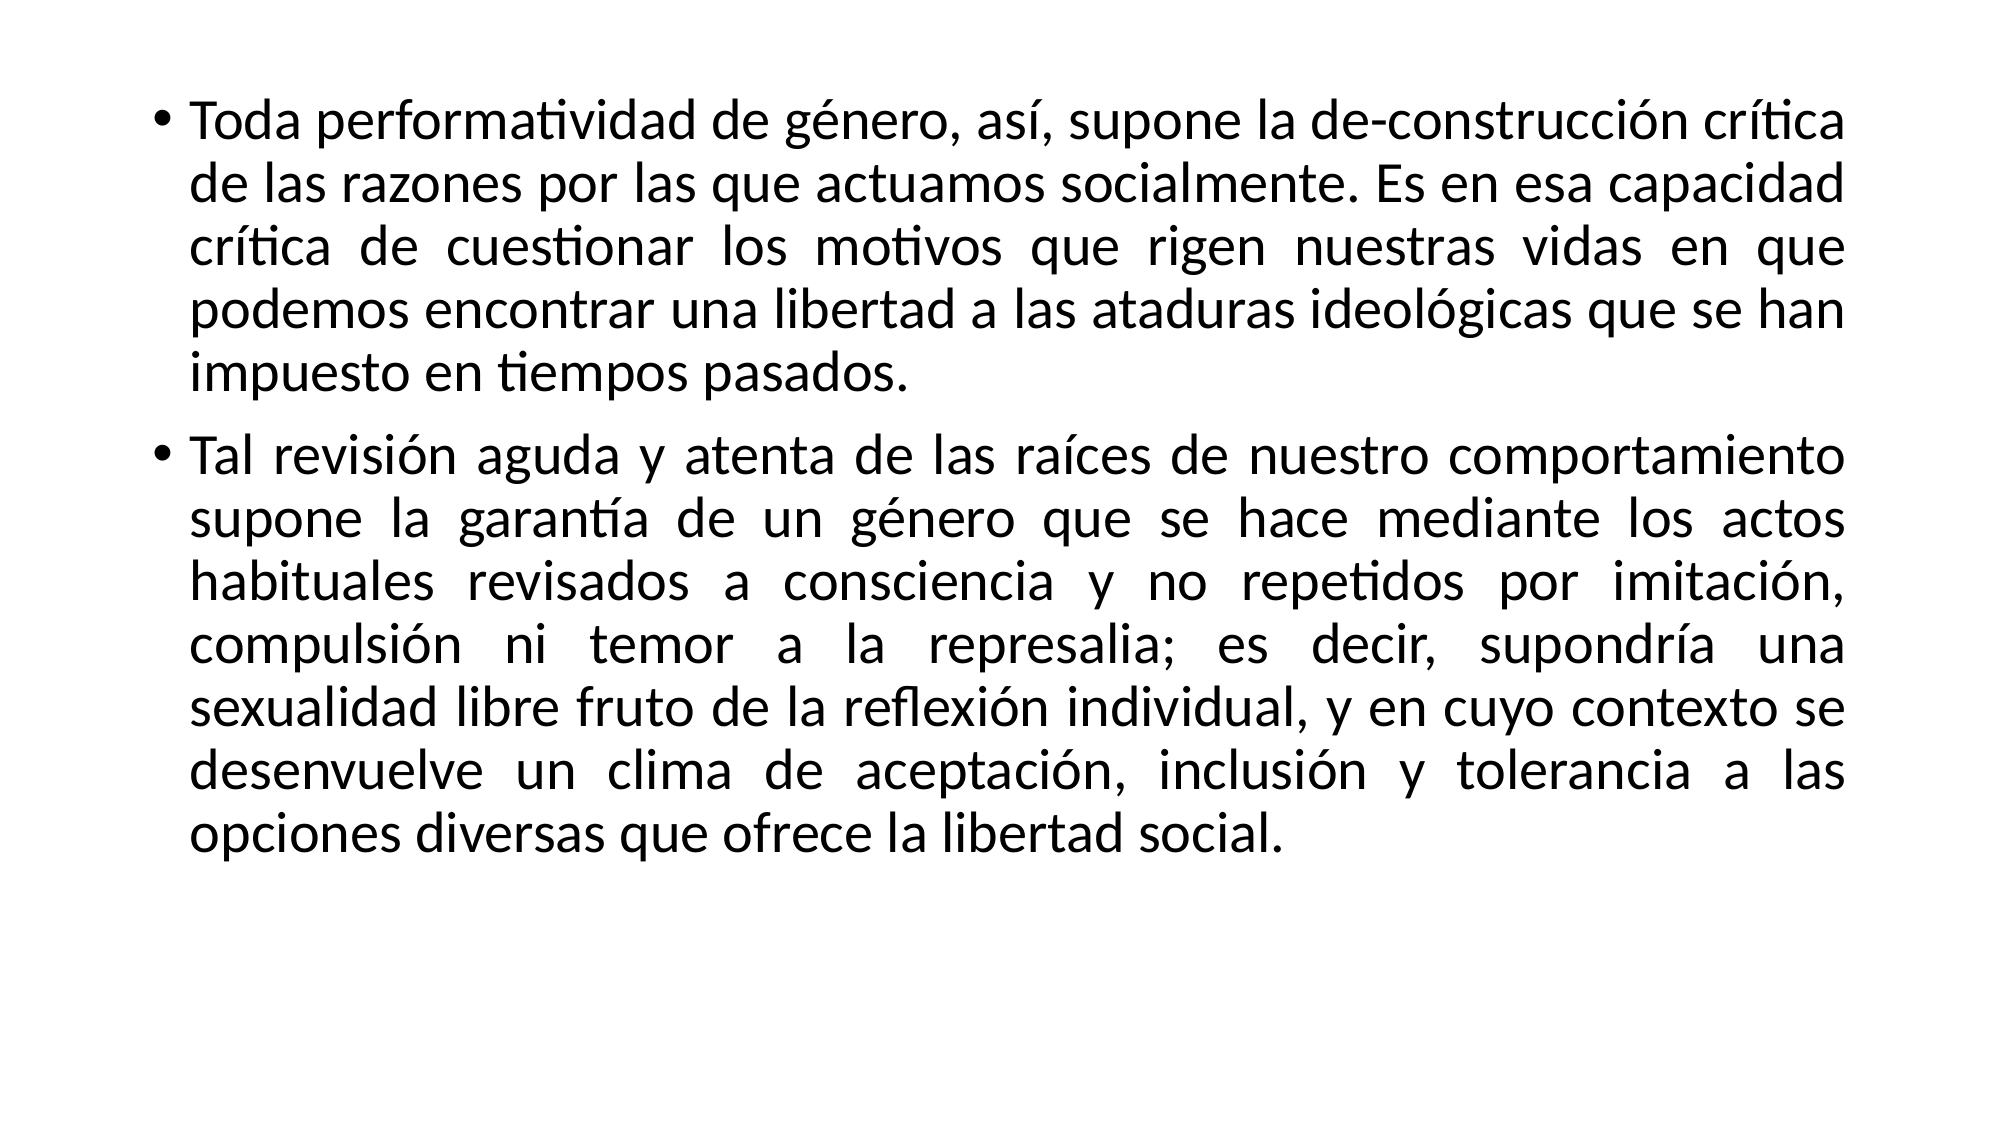

Toda performatividad de género, así, supone la de-construcción crítica de las razones por las que actuamos socialmente. Es en esa capacidad crítica de cuestionar los motivos que rigen nuestras vidas en que podemos encontrar una libertad a las ataduras ideológicas que se han impuesto en tiempos pasados.
Tal revisión aguda y atenta de las raíces de nuestro comportamiento supone la garantía de un género que se hace mediante los actos habituales revisados a consciencia y no repetidos por imitación, compulsión ni temor a la represalia; es decir, supondría una sexualidad libre fruto de la reflexión individual, y en cuyo contexto se desenvuelve un clima de aceptación, inclusión y tolerancia a las opciones diversas que ofrece la libertad social.